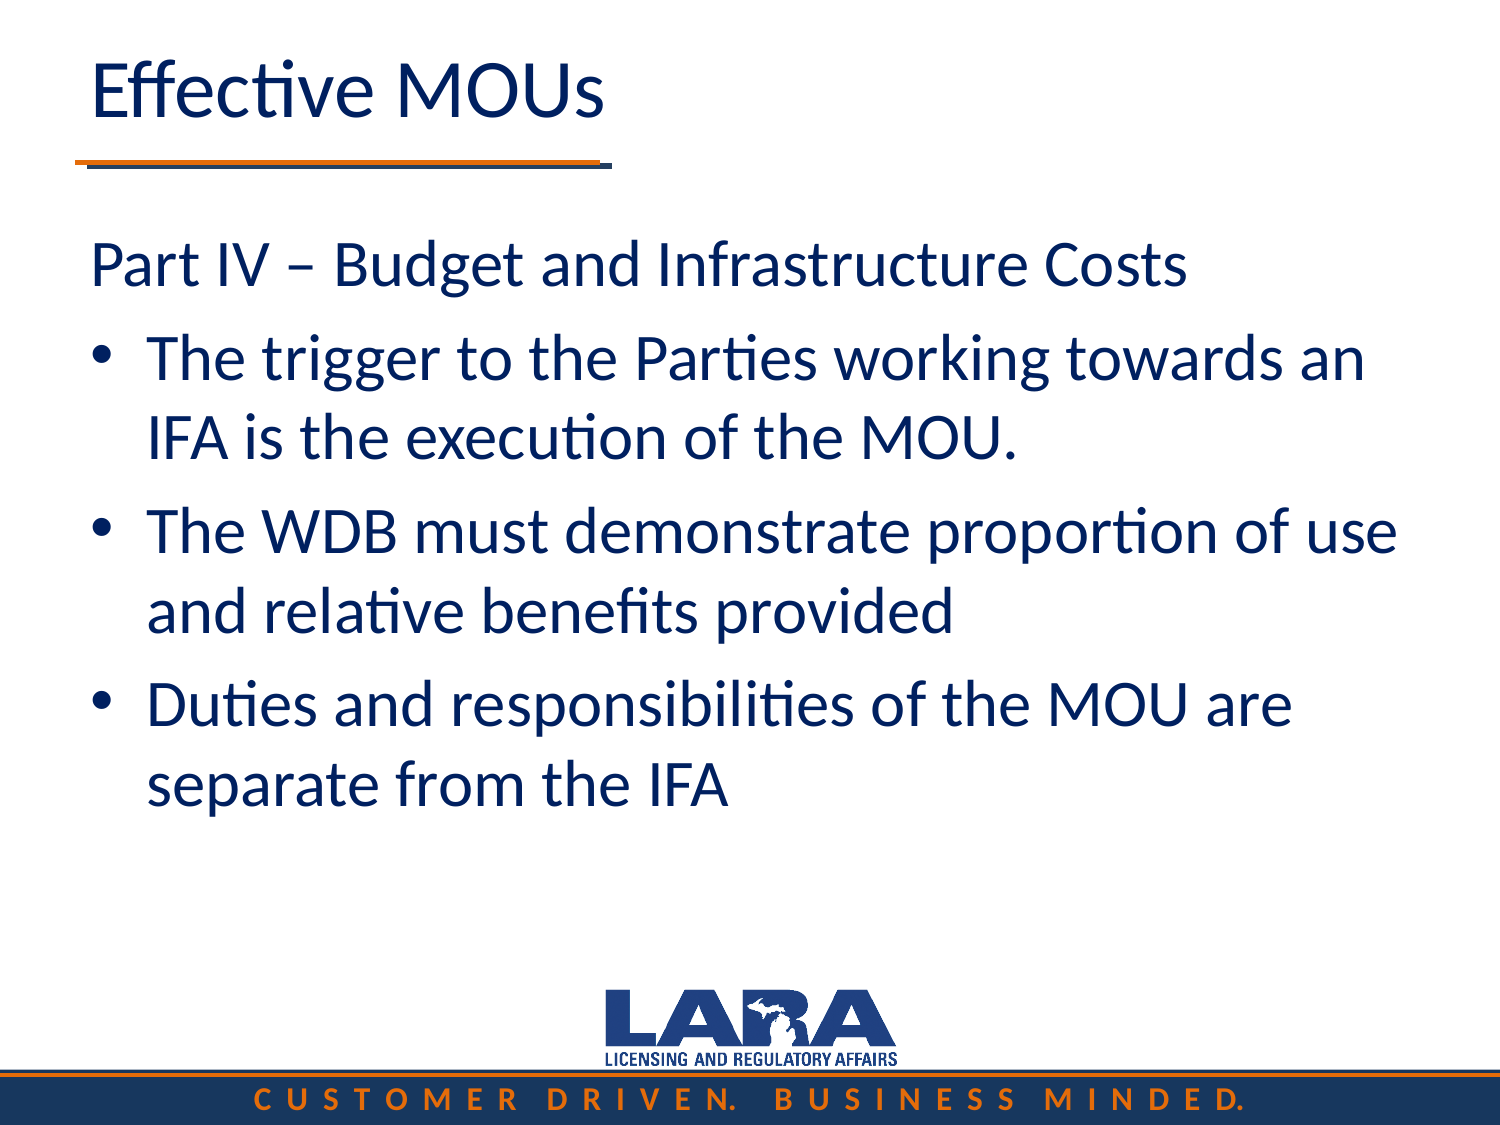

# Effective MOUs
Part IV – Budget and Infrastructure Costs
The trigger to the Parties working towards an IFA is the execution of the MOU.
The WDB must demonstrate proportion of use and relative benefits provided
Duties and responsibilities of the MOU are separate from the IFA